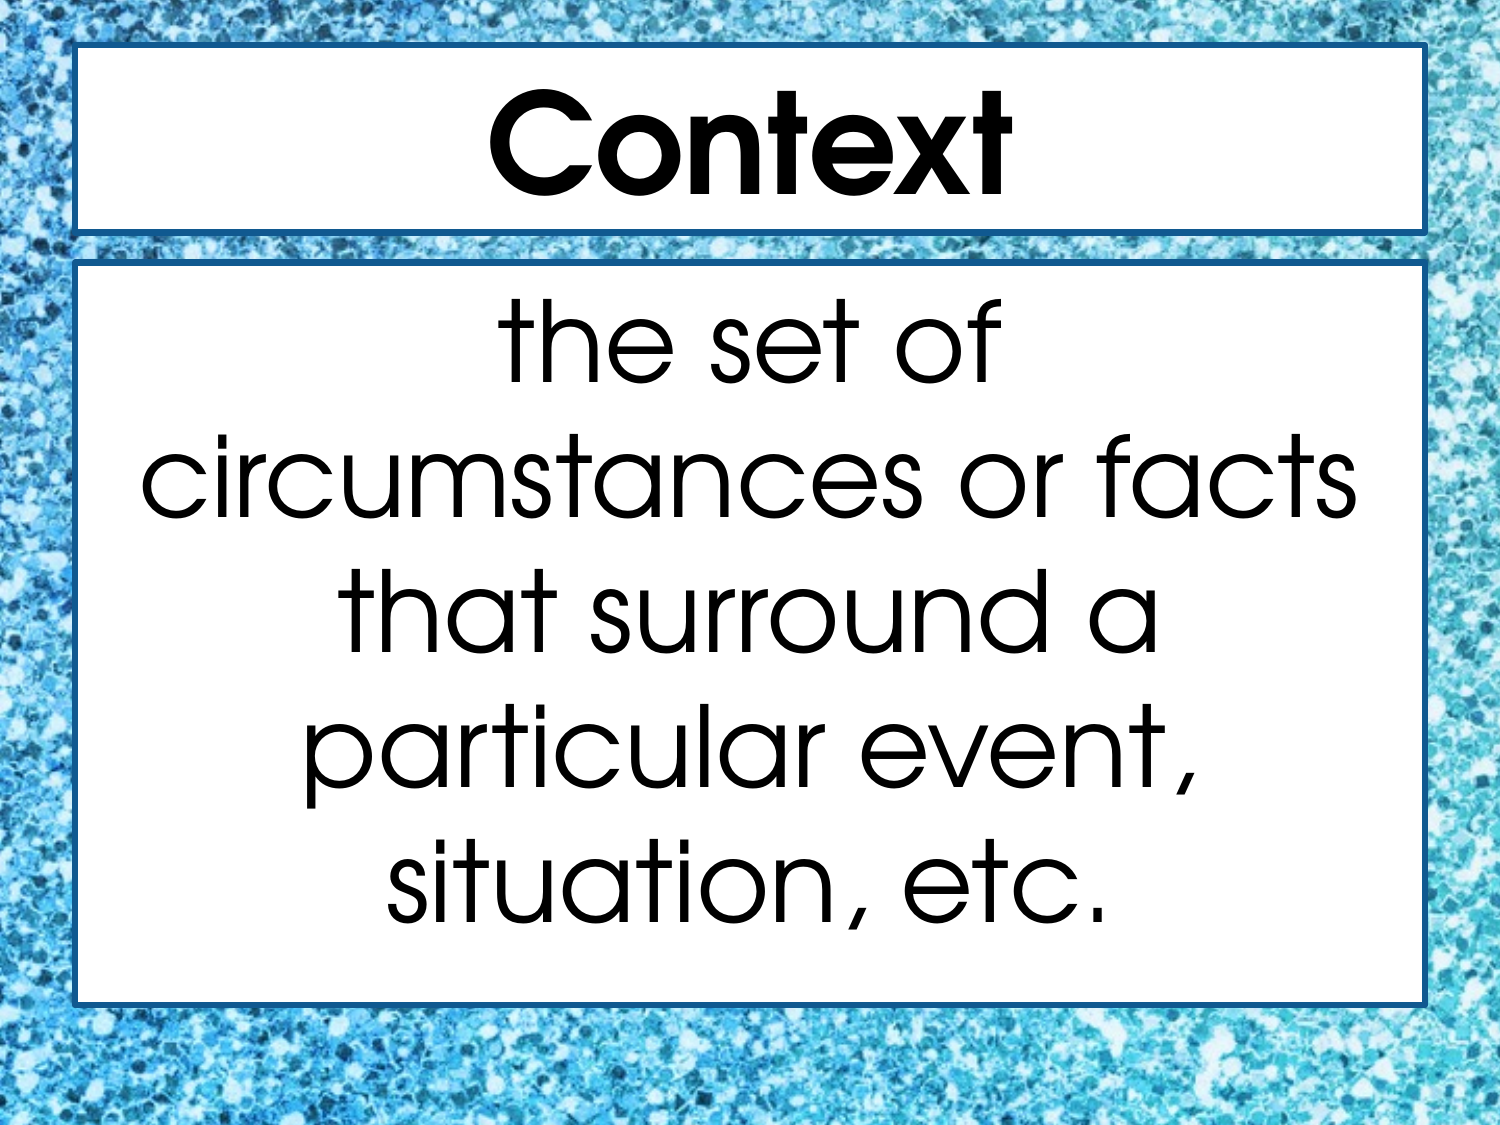

# Context
the set of circumstances or facts that surround a particular event, situation, etc.